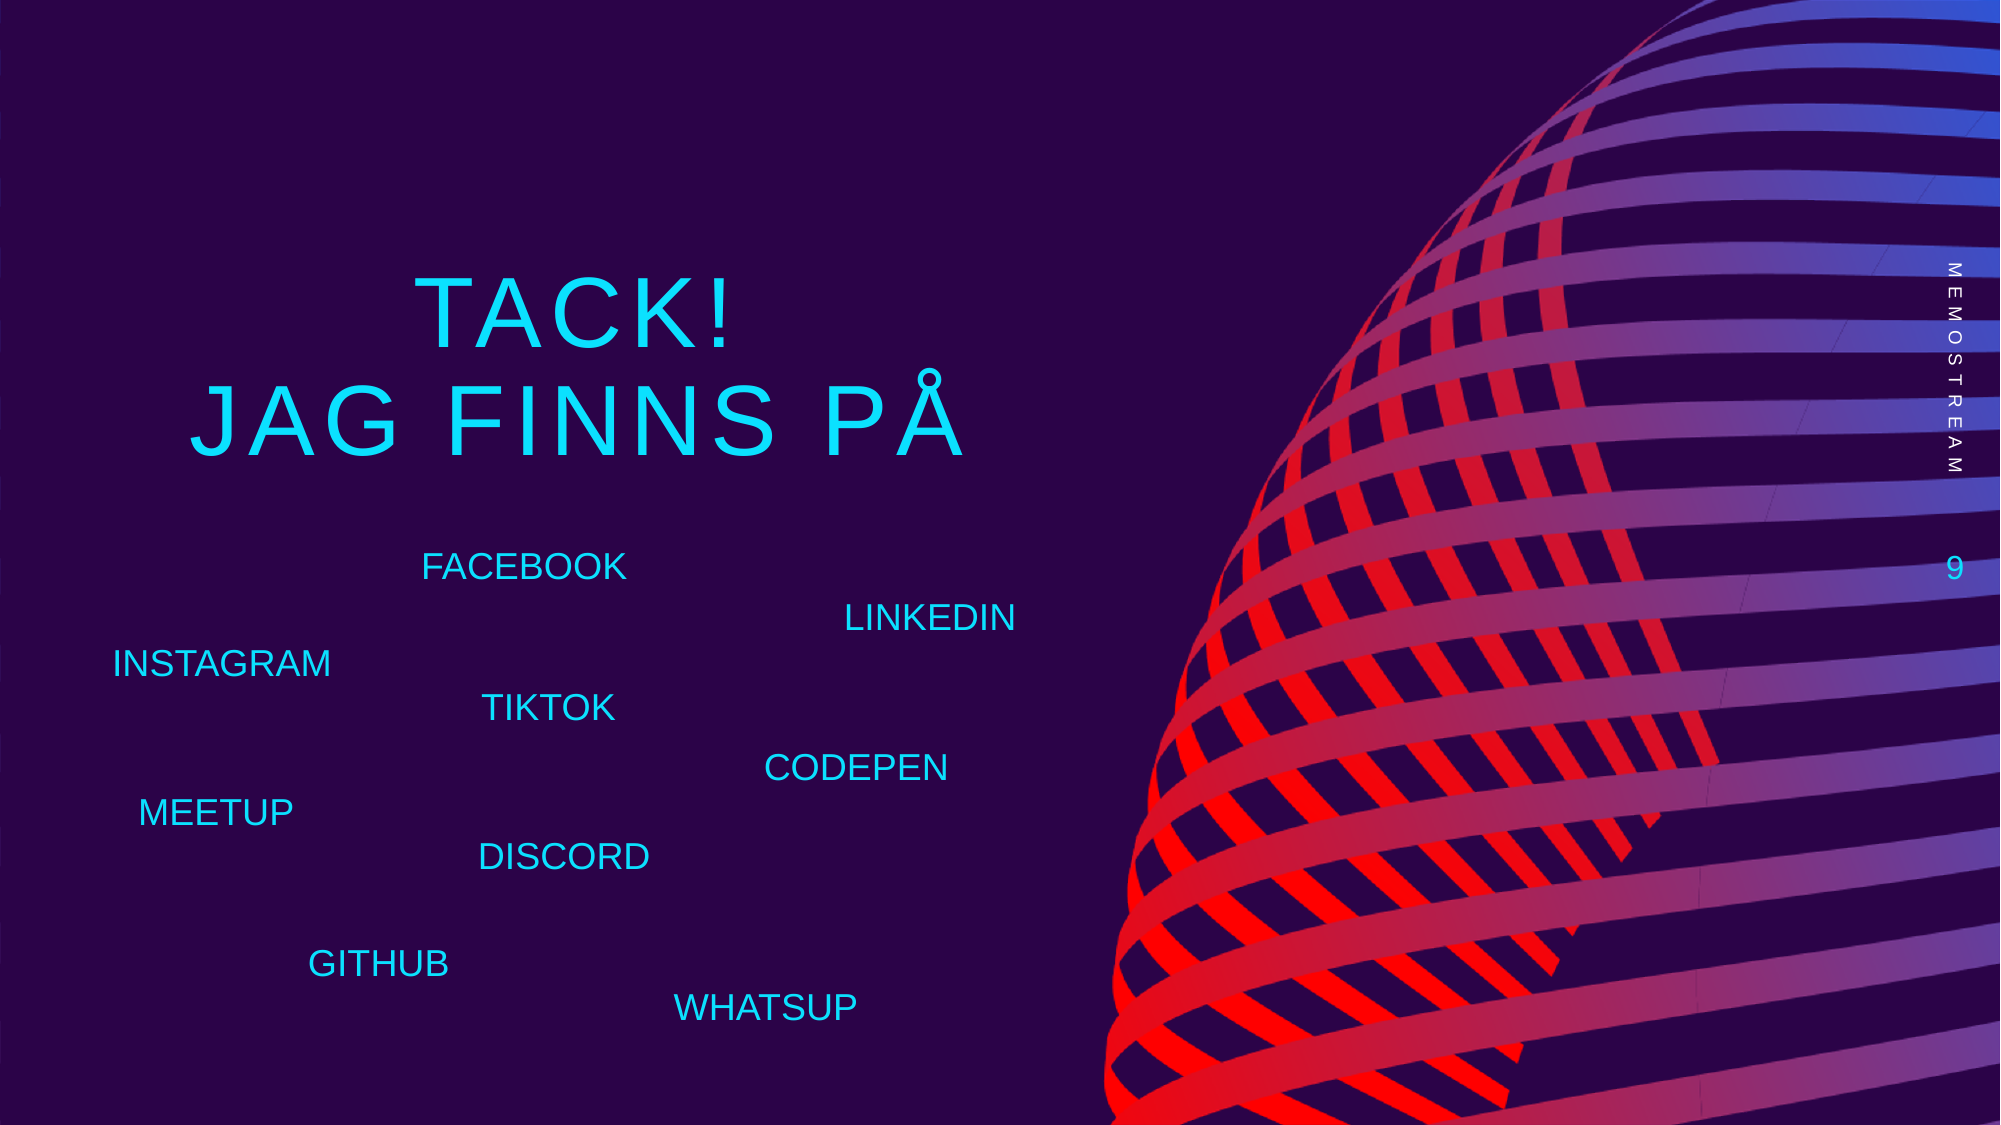

# Tack! Jag finns på
memostream
9
FACEBOOK
LINKEDIN
INSTAGRAM
TIKTOK
CODEPEN
MEETUP
DISCORD
GITHUB
WHATSUP